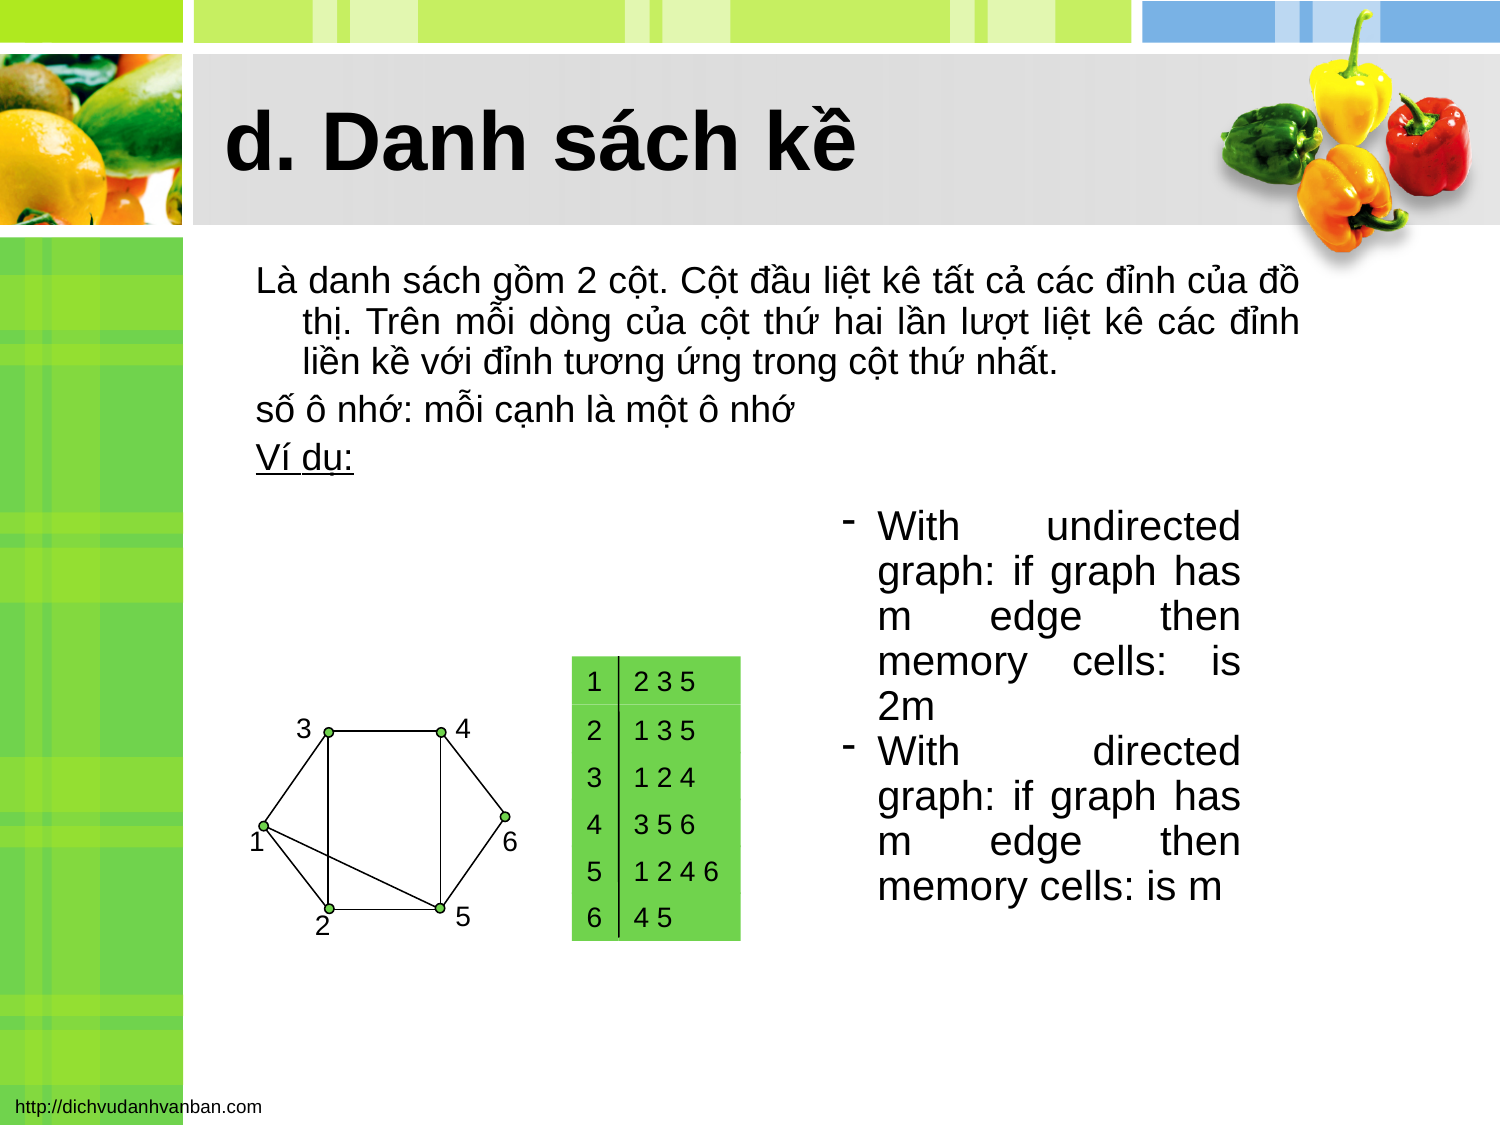

# d. Danh sách kề
Là danh sách gồm 2 cột. Cột đầu liệt kê tất cả các đỉnh của đồ thị. Trên mỗi dòng của cột thứ hai lần lượt liệt kê các đỉnh liền kề với đỉnh tương ứng trong cột thứ nhất.
số ô nhớ: mỗi cạnh là một ô nhớ
Ví dụ:
With undirected graph: if graph has m edge then memory cells: is 2m
With directed graph: if graph has m edge then memory cells: is m

1
2 3 5
3
4

1
6

5
2

2
1 3 5
3
1 2 4
4
3 5 6
5
1 2 4 6
6
4 5